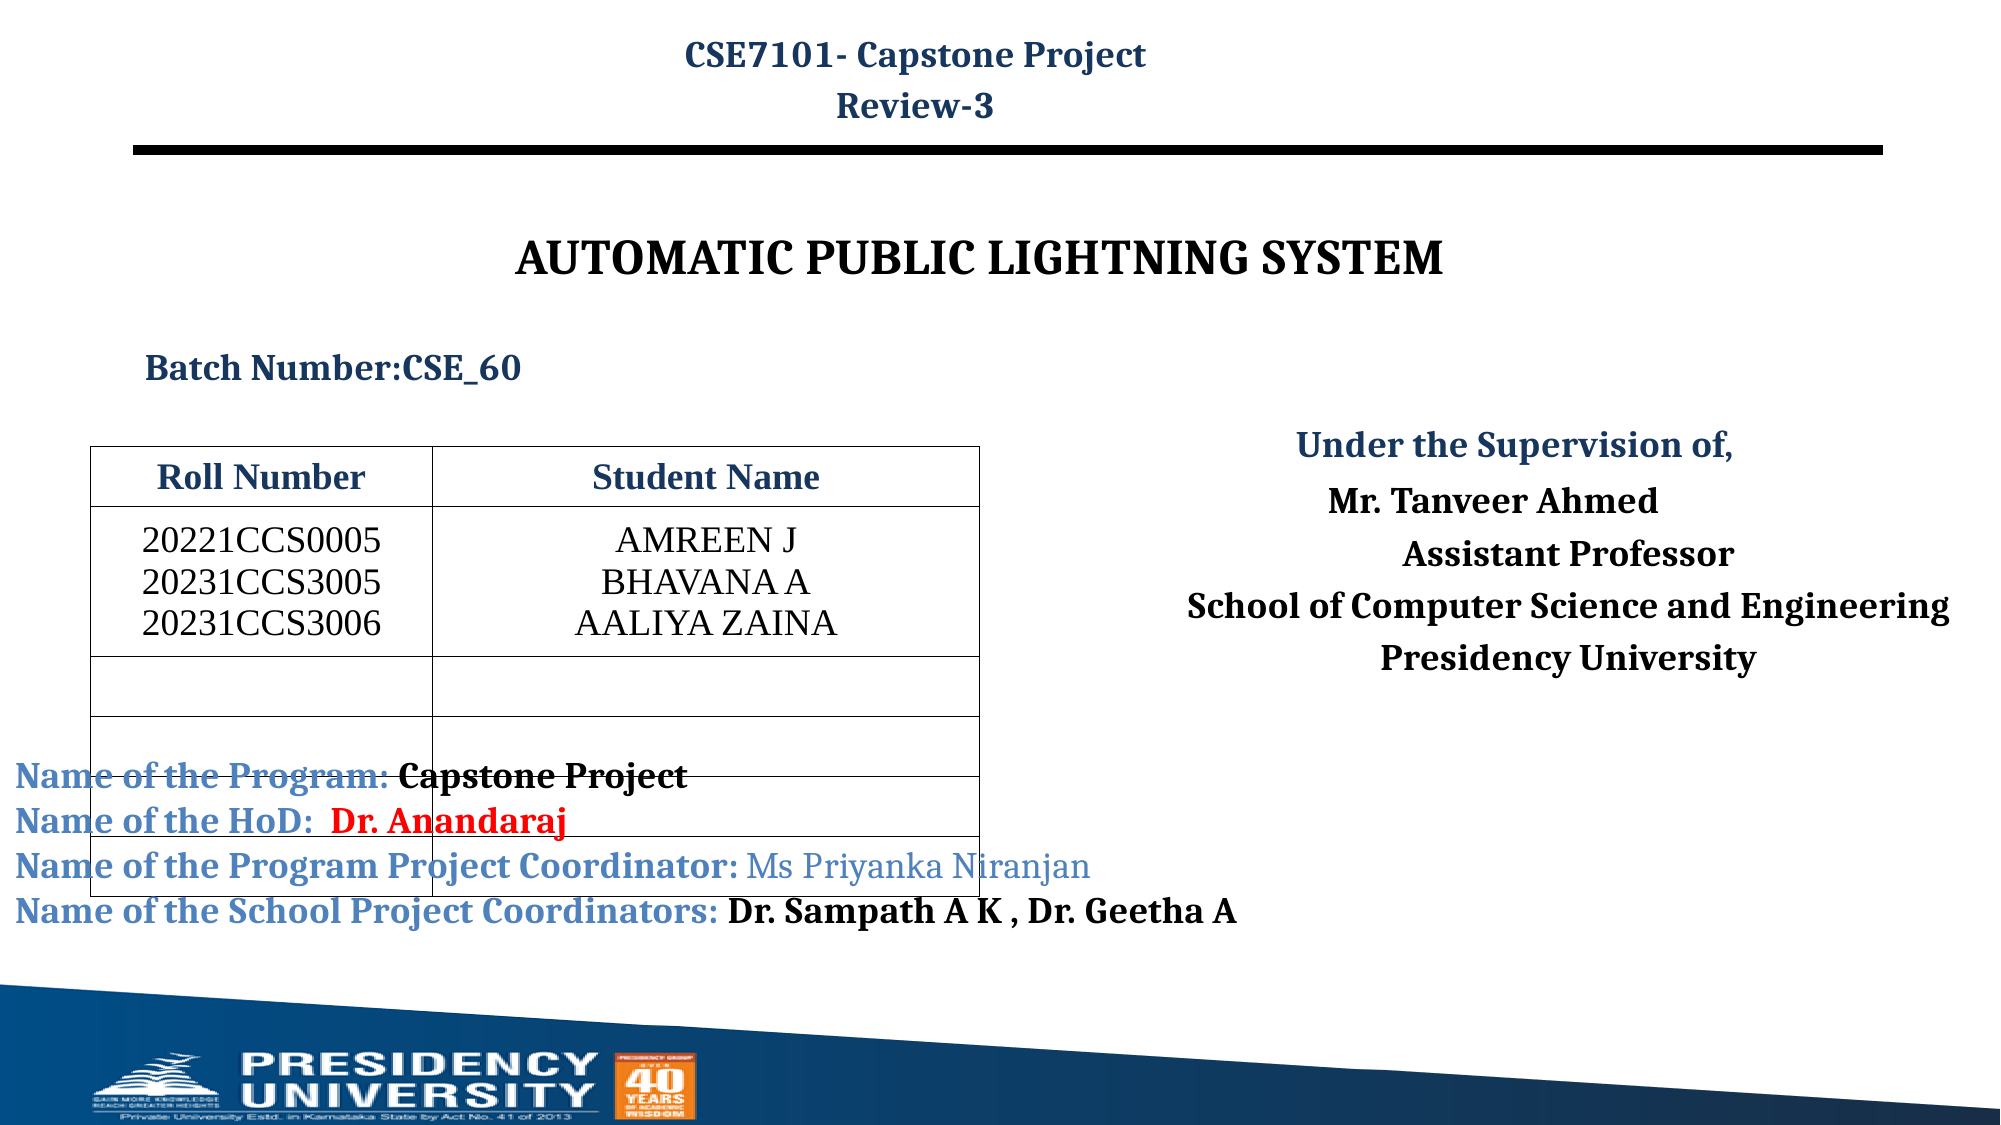

CSE7101- Capstone Project
Review-3
# AUTOMATIC PUBLIC LIGHTNING SYSTEM
Batch Number:CSE_60
Under the Supervision of,
                           Mr. Tanveer Ahmed
             Assistant Professor
             School of Computer Science and Engineering
             Presidency University

| Roll Number | Student Name |
| --- | --- |
| 20221CCS0005 20231CCS3005 20231CCS3006 | AMREEN J BHAVANA A AALIYA ZAINA |
|  |  |
|  |  |
|  |  |
|  |  |
Name of the Program: Capstone Project
Name of the HoD:  Dr. Anandaraj
Name of the Program Project Coordinator: Ms Priyanka Niranjan
Name of the School Project Coordinators: Dr. Sampath A K , Dr. Geetha A